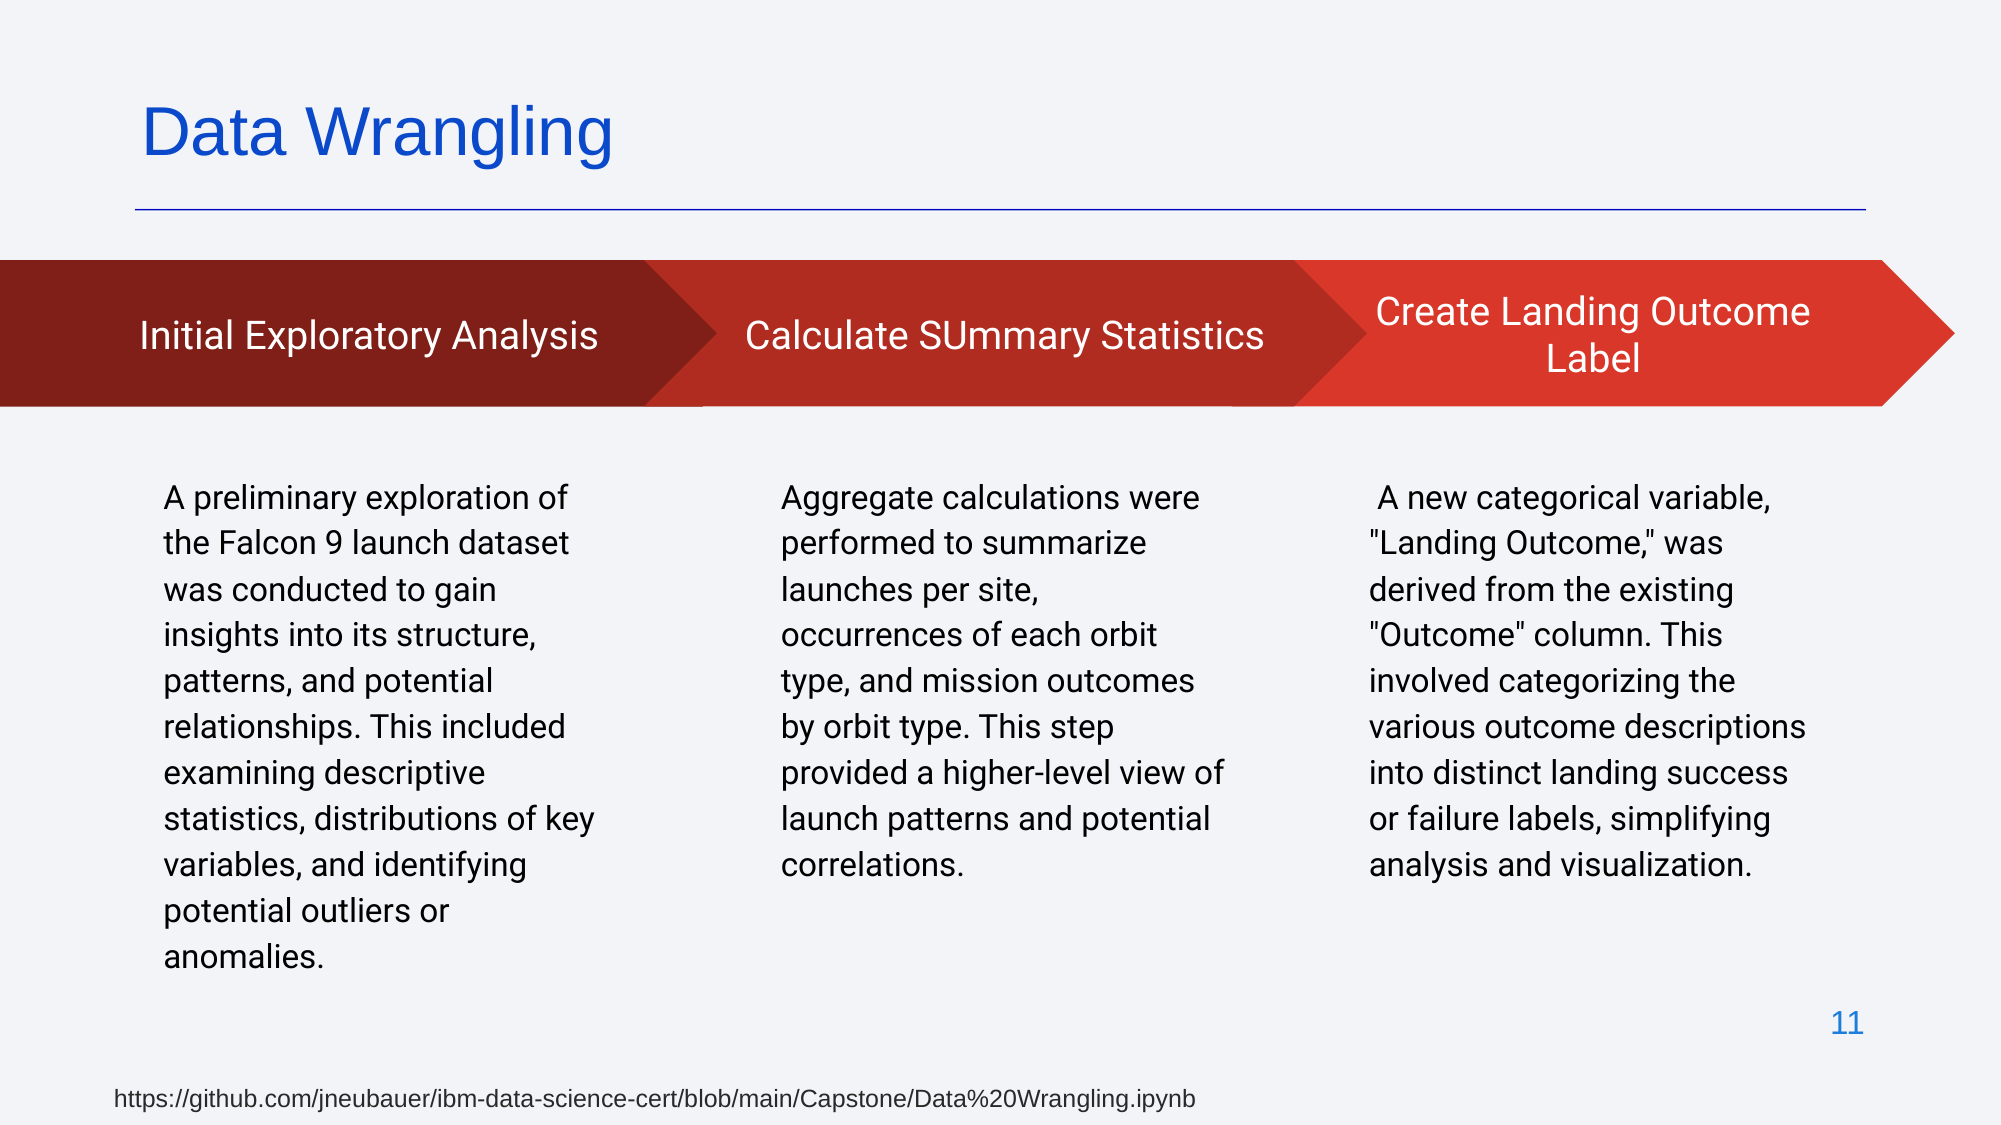

Data Wrangling
Calculate SUmmary Statistics
Aggregate calculations were performed to summarize launches per site, occurrences of each orbit type, and mission outcomes by orbit type. This step provided a higher-level view of launch patterns and potential correlations.
Create Landing Outcome Label
 A new categorical variable,
"Landing Outcome," was derived from the existing "Outcome" column. This involved categorizing the various outcome descriptions into distinct landing success or failure labels, simplifying analysis and visualization.
Initial Exploratory Analysis
A preliminary exploration of the Falcon 9 launch dataset was conducted to gain insights into its structure,
patterns, and potential relationships. This included examining descriptive statistics, distributions of key variables, and identifying potential outliers or anomalies.
11
https://github.com/jneubauer/ibm-data-science-cert/blob/main/Capstone/Data%20Wrangling.ipynb